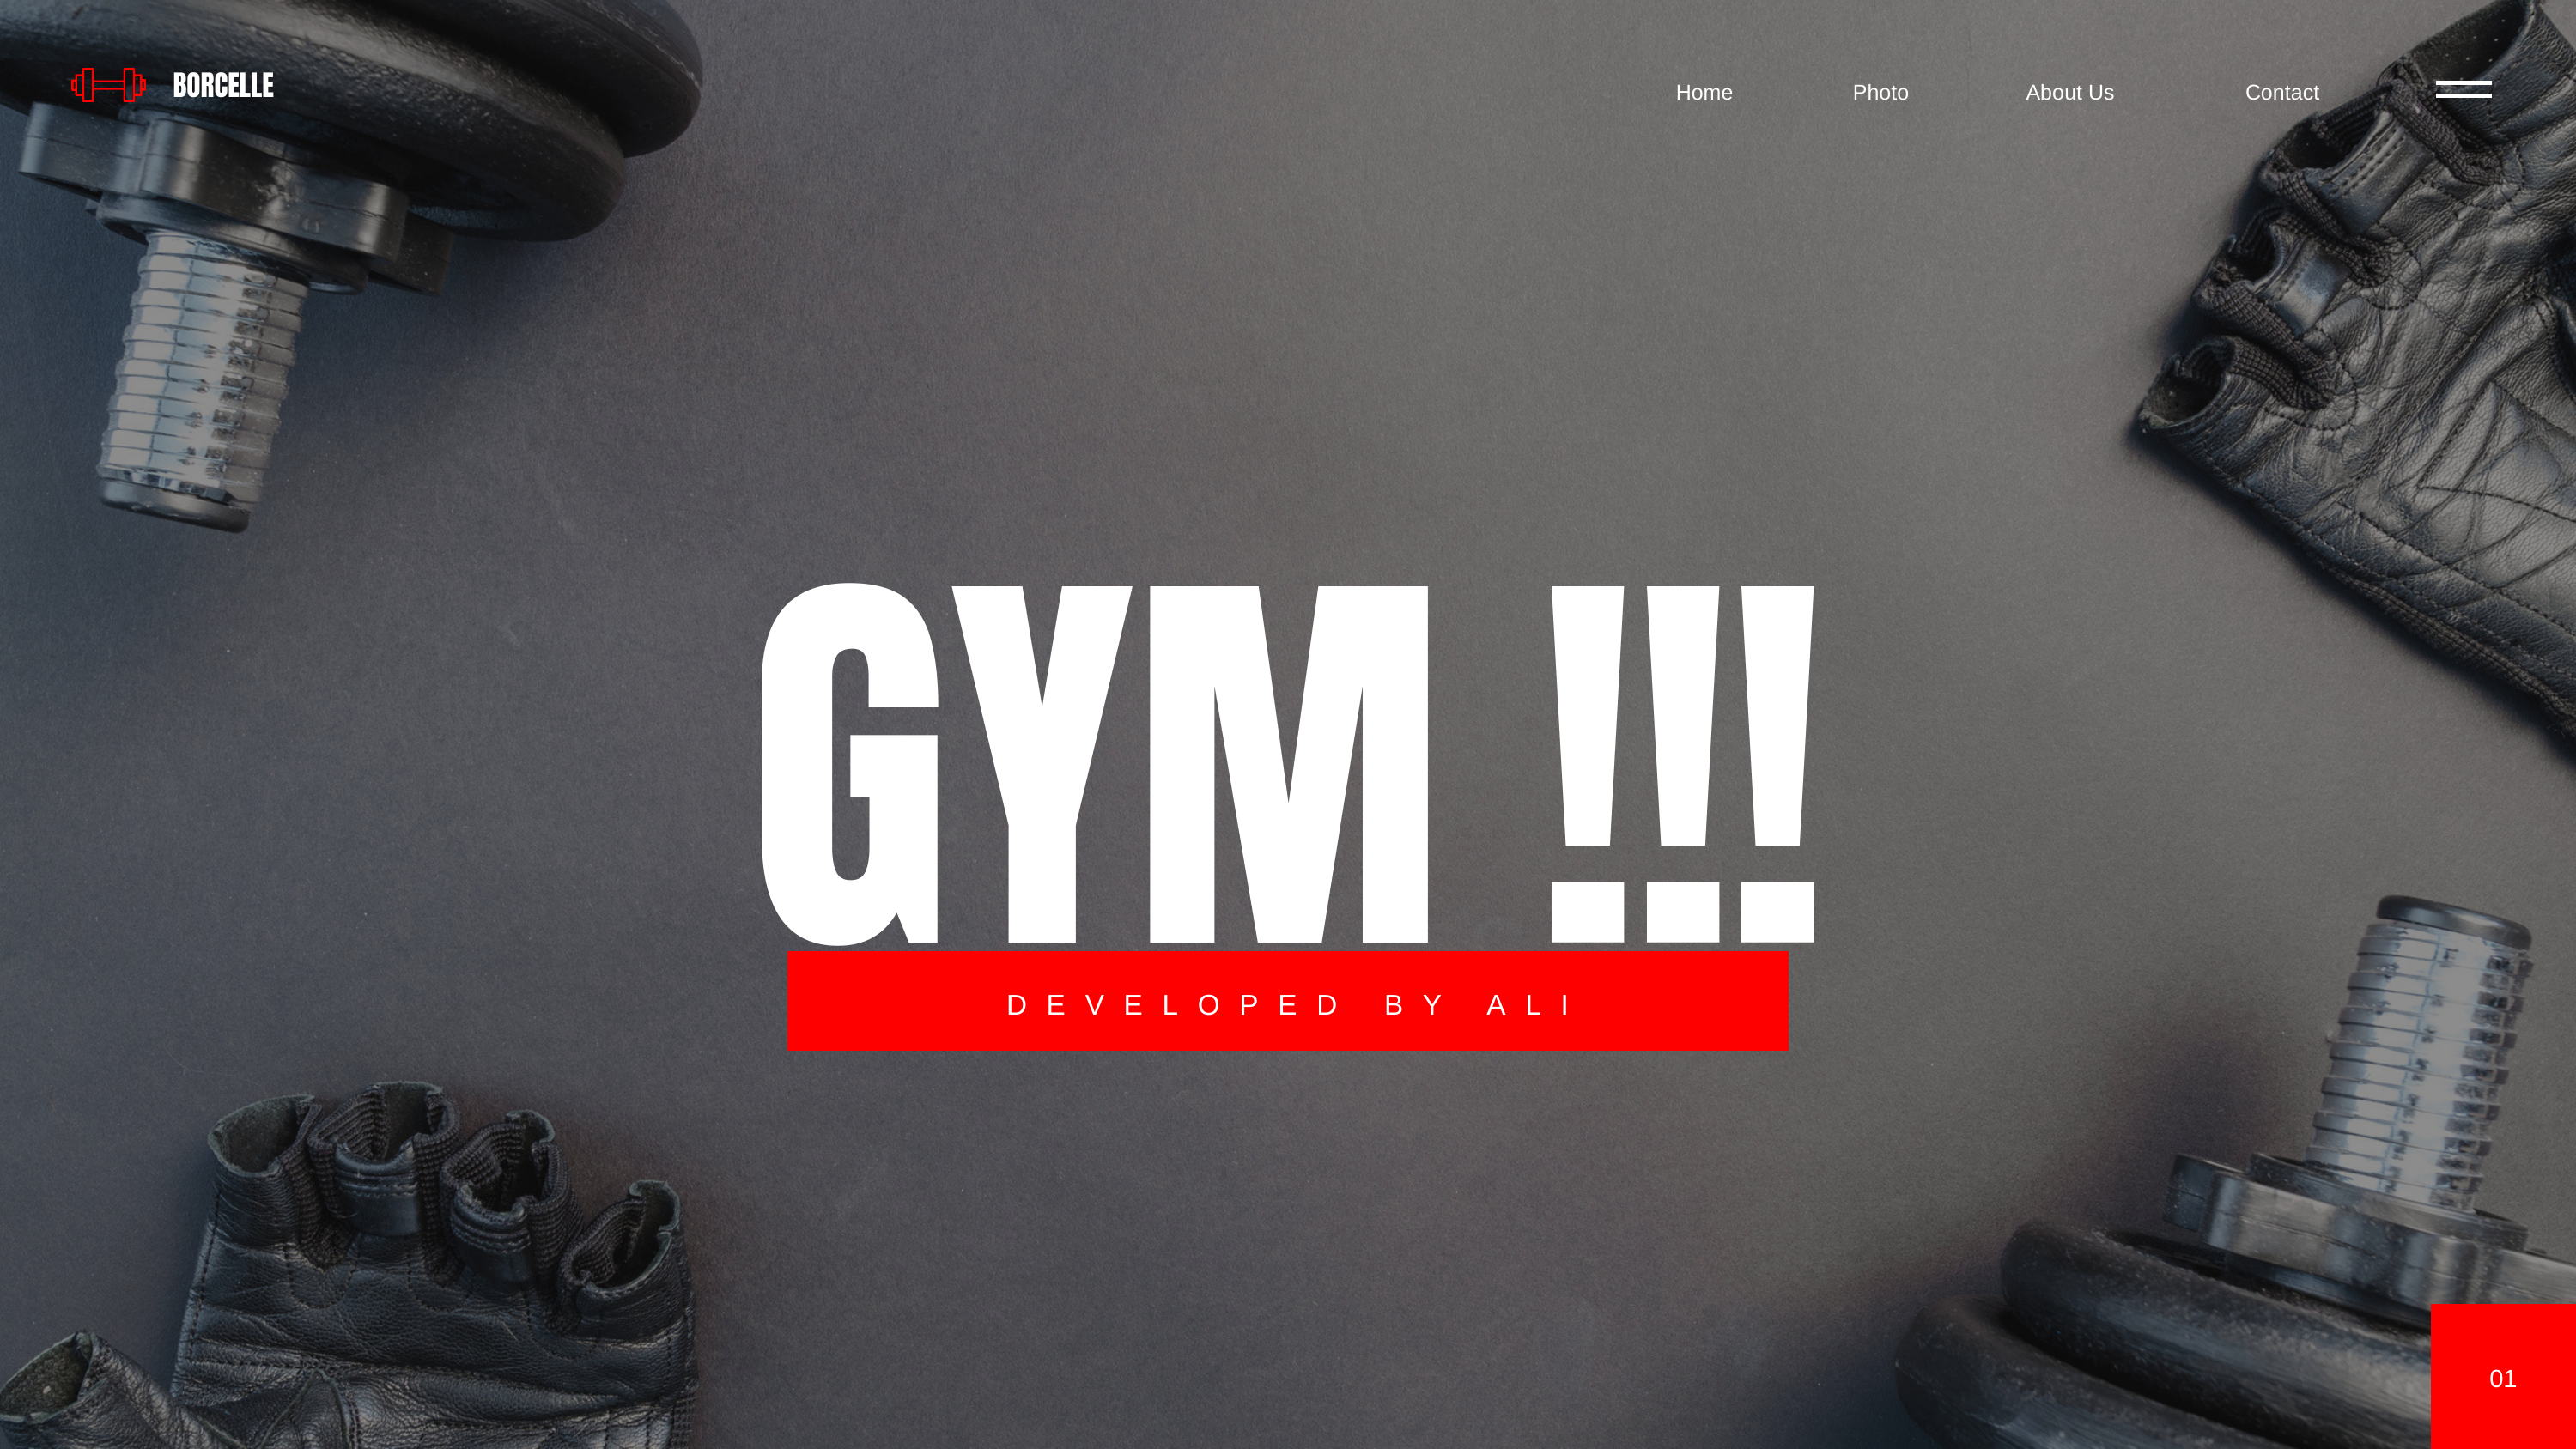

BORCELLE

Home
Photo
About Us
Contact

GYM !!!

DEVELOPED BY ALI

01